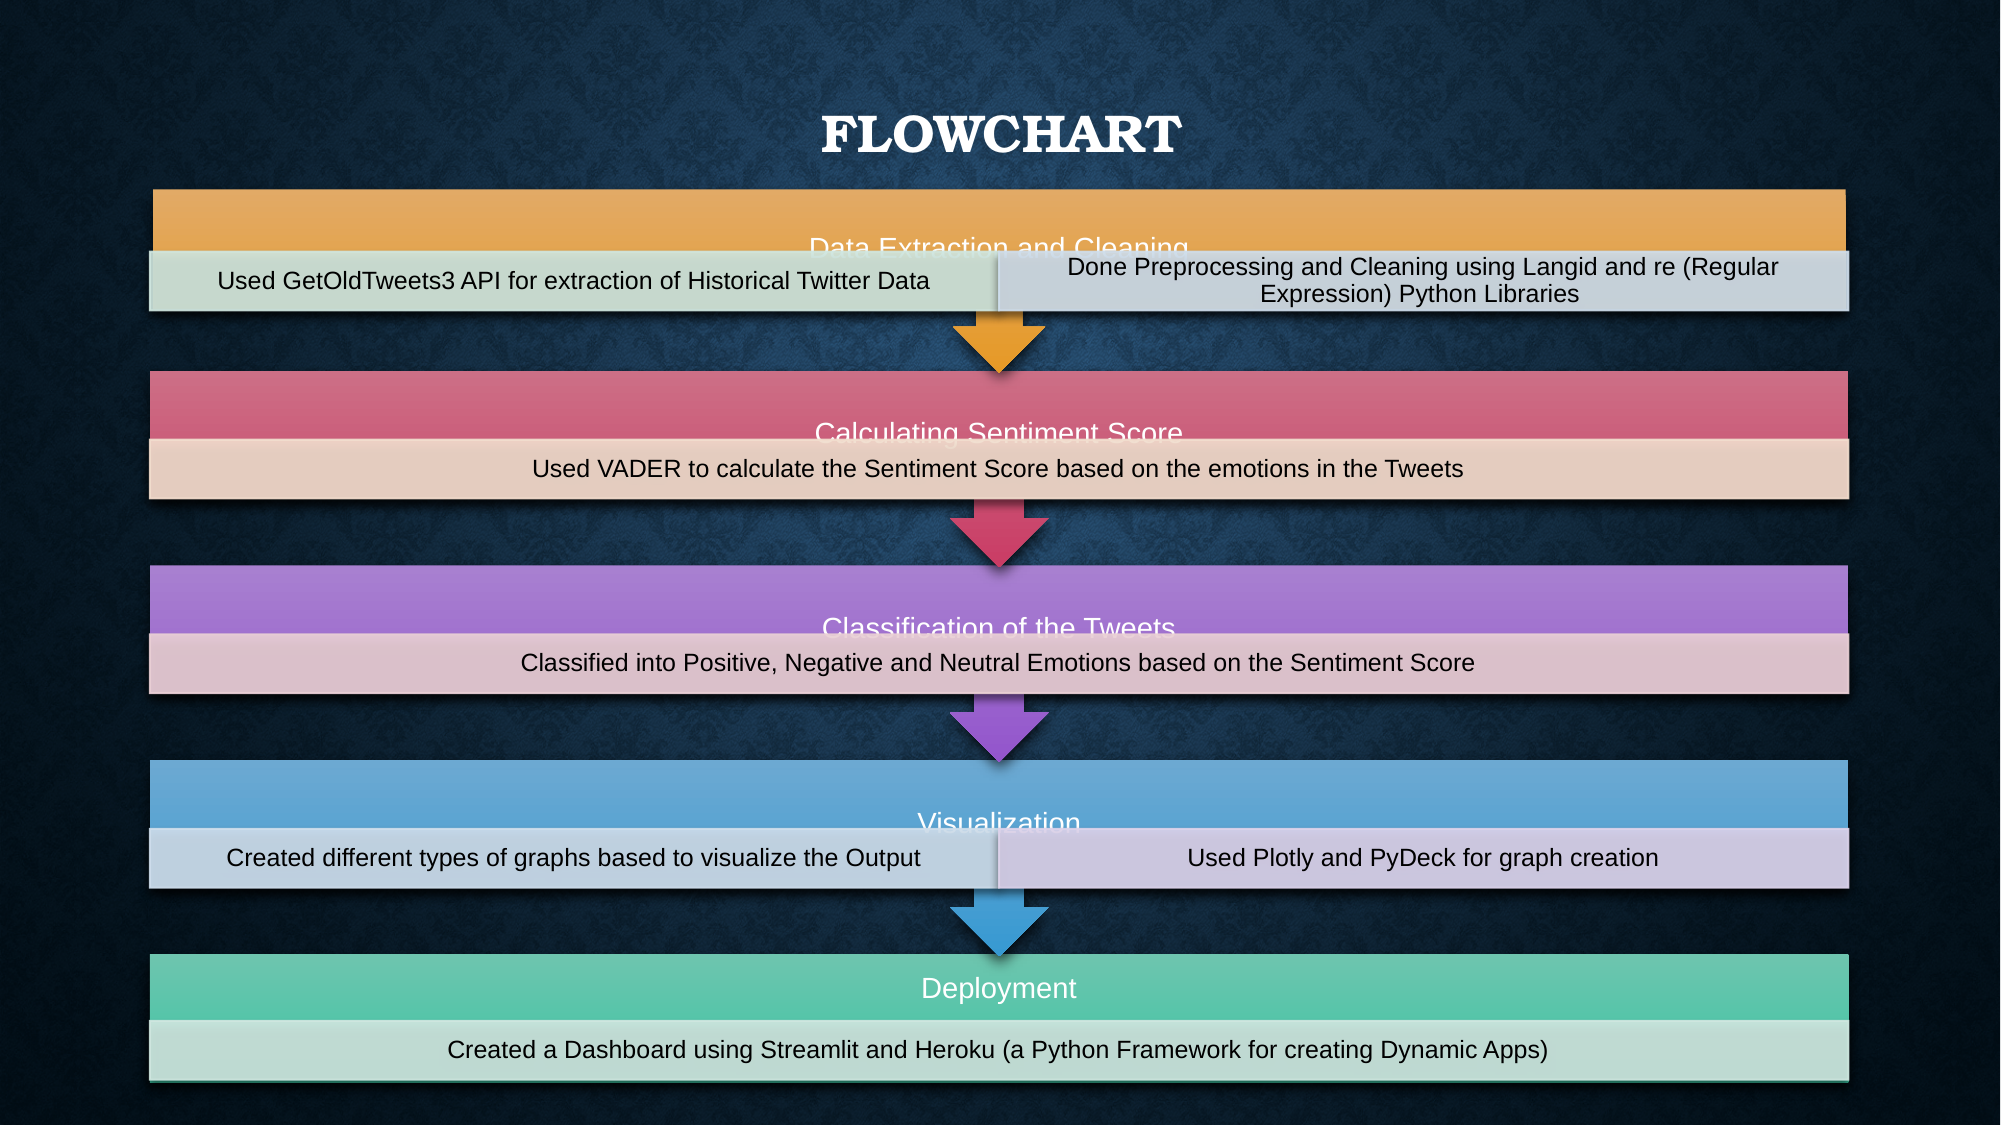

Flowchart
Deployment
Created a Dashboard using Streamlit and Heroku (a Python Framework for creating Dynamic Apps)
Visualization
Created different types of graphs based to visualize the Output
Used Plotly and PyDeck for graph creation
Classification of the Tweets
Classified into Positive, Negative and Neutral Emotions based on the Sentiment Score
Calculating Sentiment Score
Used VADER to calculate the Sentiment Score based on the emotions in the Tweets
Data Extraction and Cleaning
Used GetOldTweets3 API for extraction of Historical Twitter Data
Done Preprocessing and Cleaning using Langid and re (Regular Expression) Python Libraries